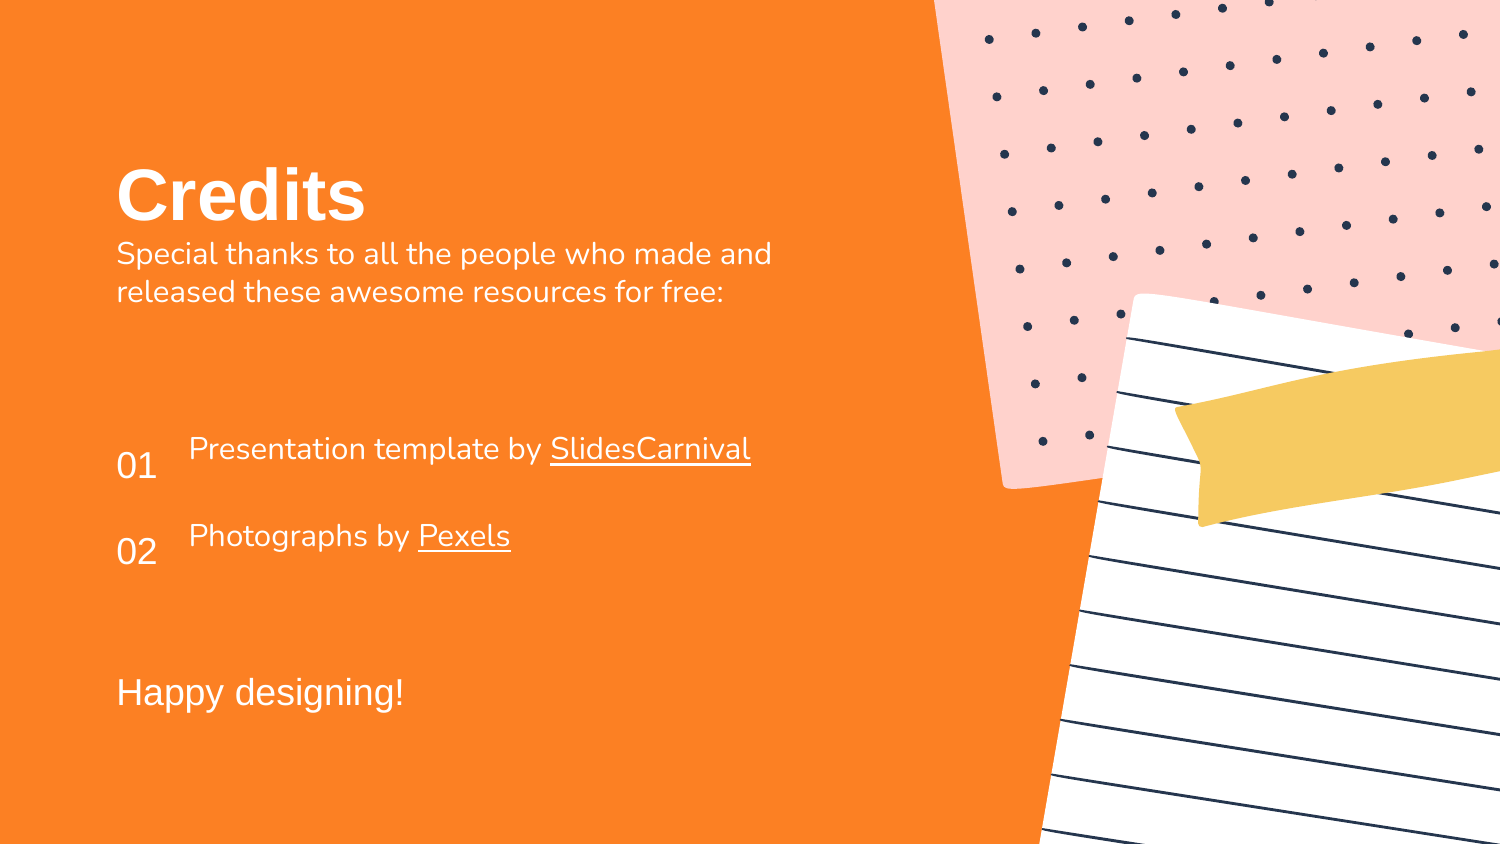

Credits
Special thanks to all the people who made and released these awesome resources for free:

01
Presentation template by SlidesCarnival
02
Photographs by Pexels
Happy designing!